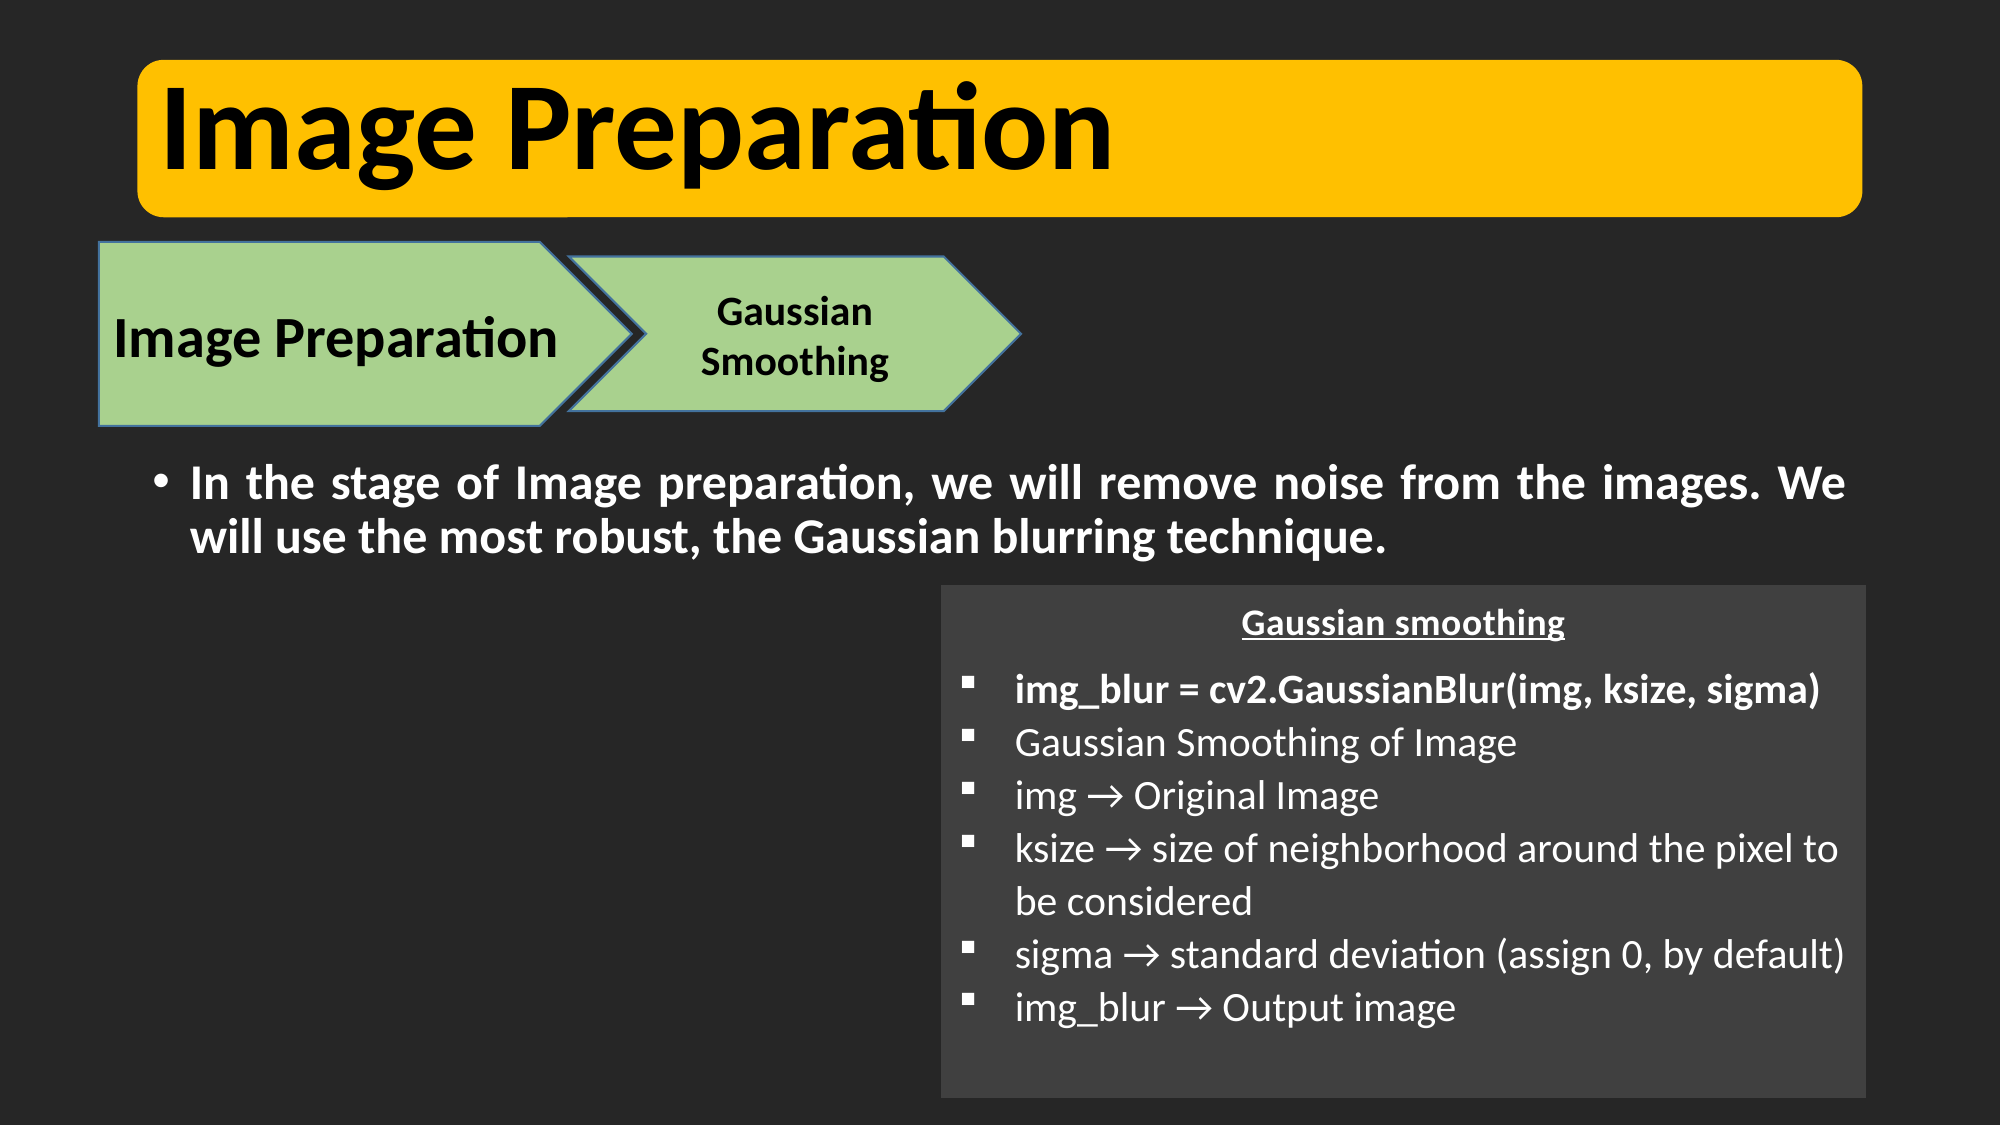

Image Preparation
Image Preparation
Gaussian Smoothing

In the stage of Image preparation, we will remove noise from the images. We will use the most robust, the Gaussian blurring technique.
Gaussian smoothing
img_blur = cv2.GaussianBlur(img, ksize, sigma)
Gaussian Smoothing of Image
img → Original Image
ksize → size of neighborhood around the pixel to be considered
sigma → standard deviation (assign 0, by default)
img_blur → Output image